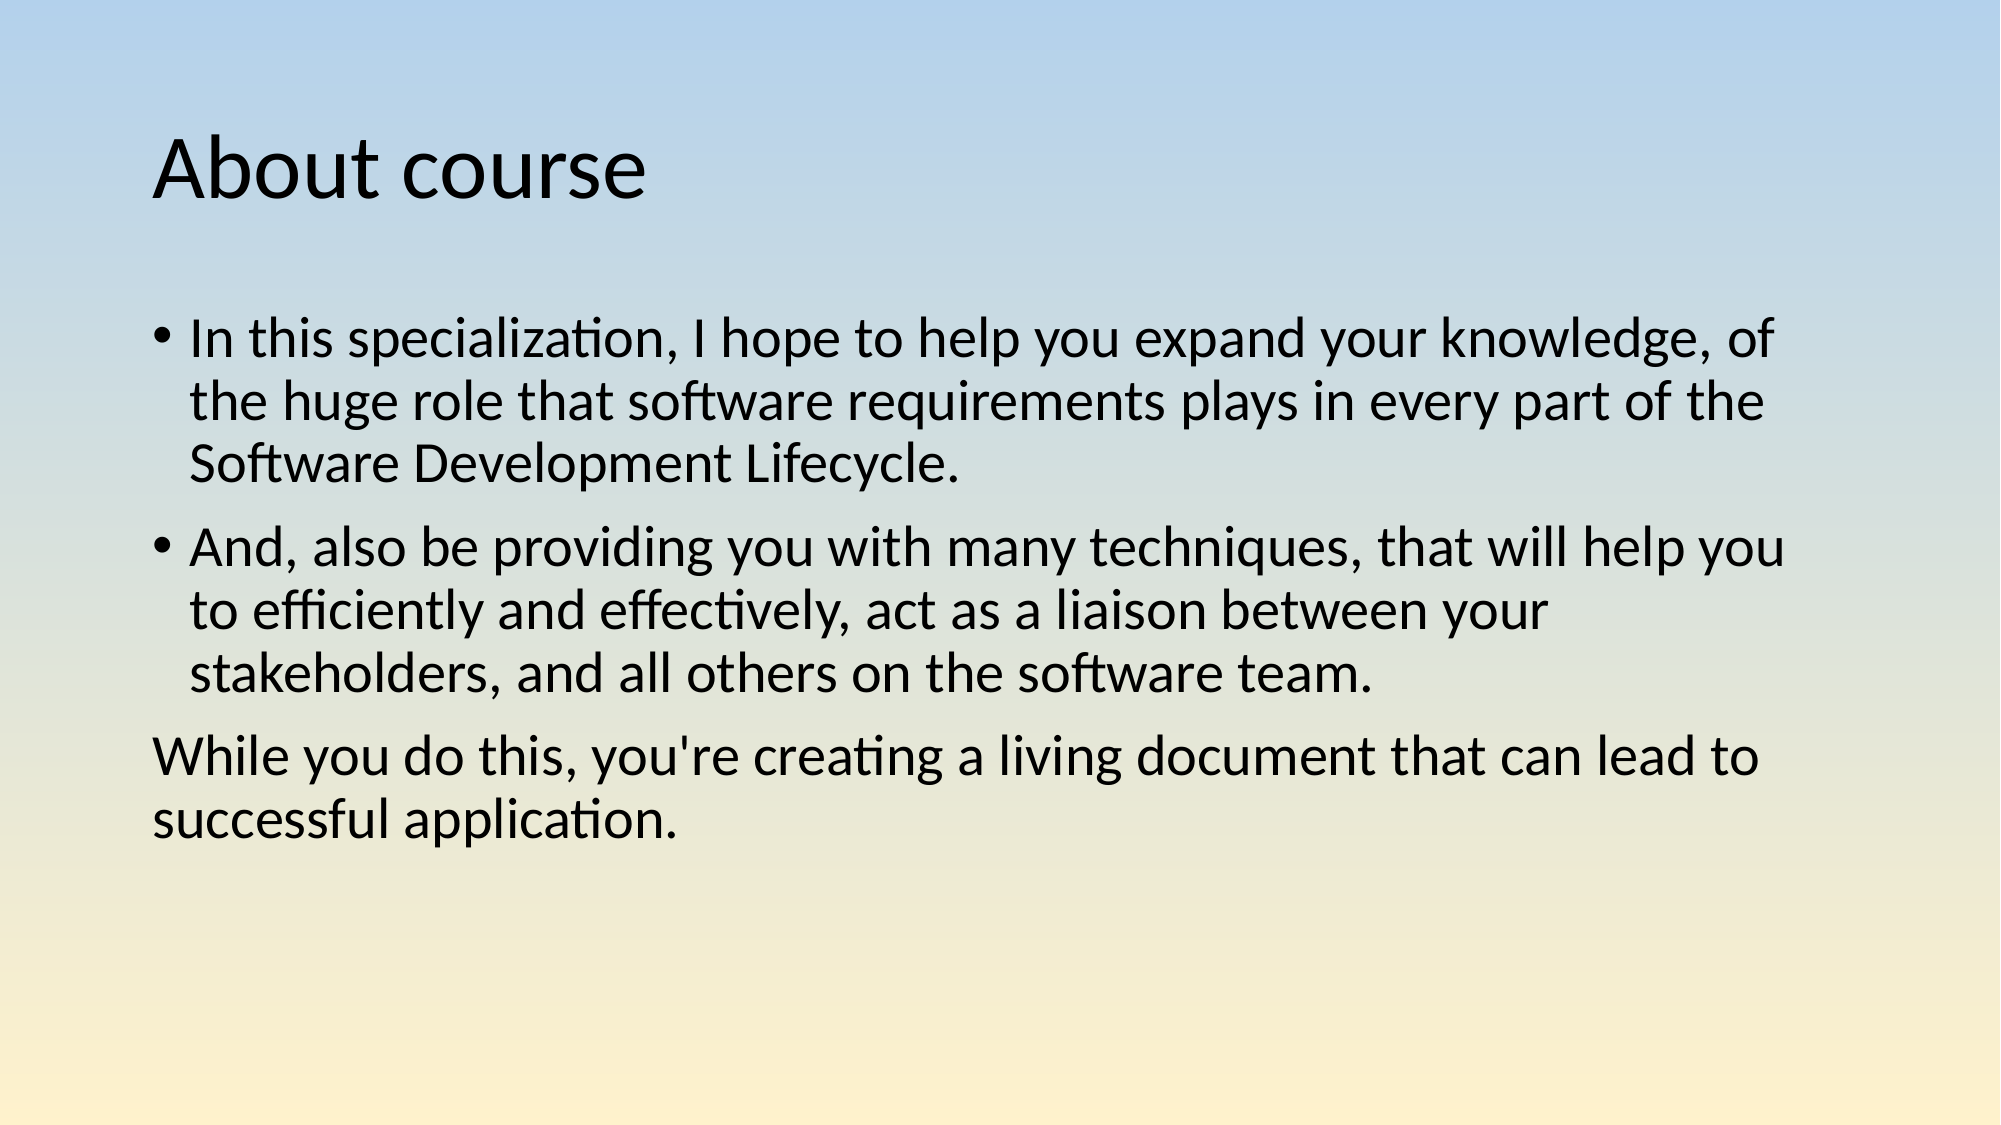

# About course
In this specialization, I hope to help you expand your knowledge, of the huge role that software requirements plays in every part of the Software Development Lifecycle.
And, also be providing you with many techniques, that will help you to efficiently and effectively, act as a liaison between your stakeholders, and all others on the software team.
While you do this, you're creating a living document that can lead to successful application.